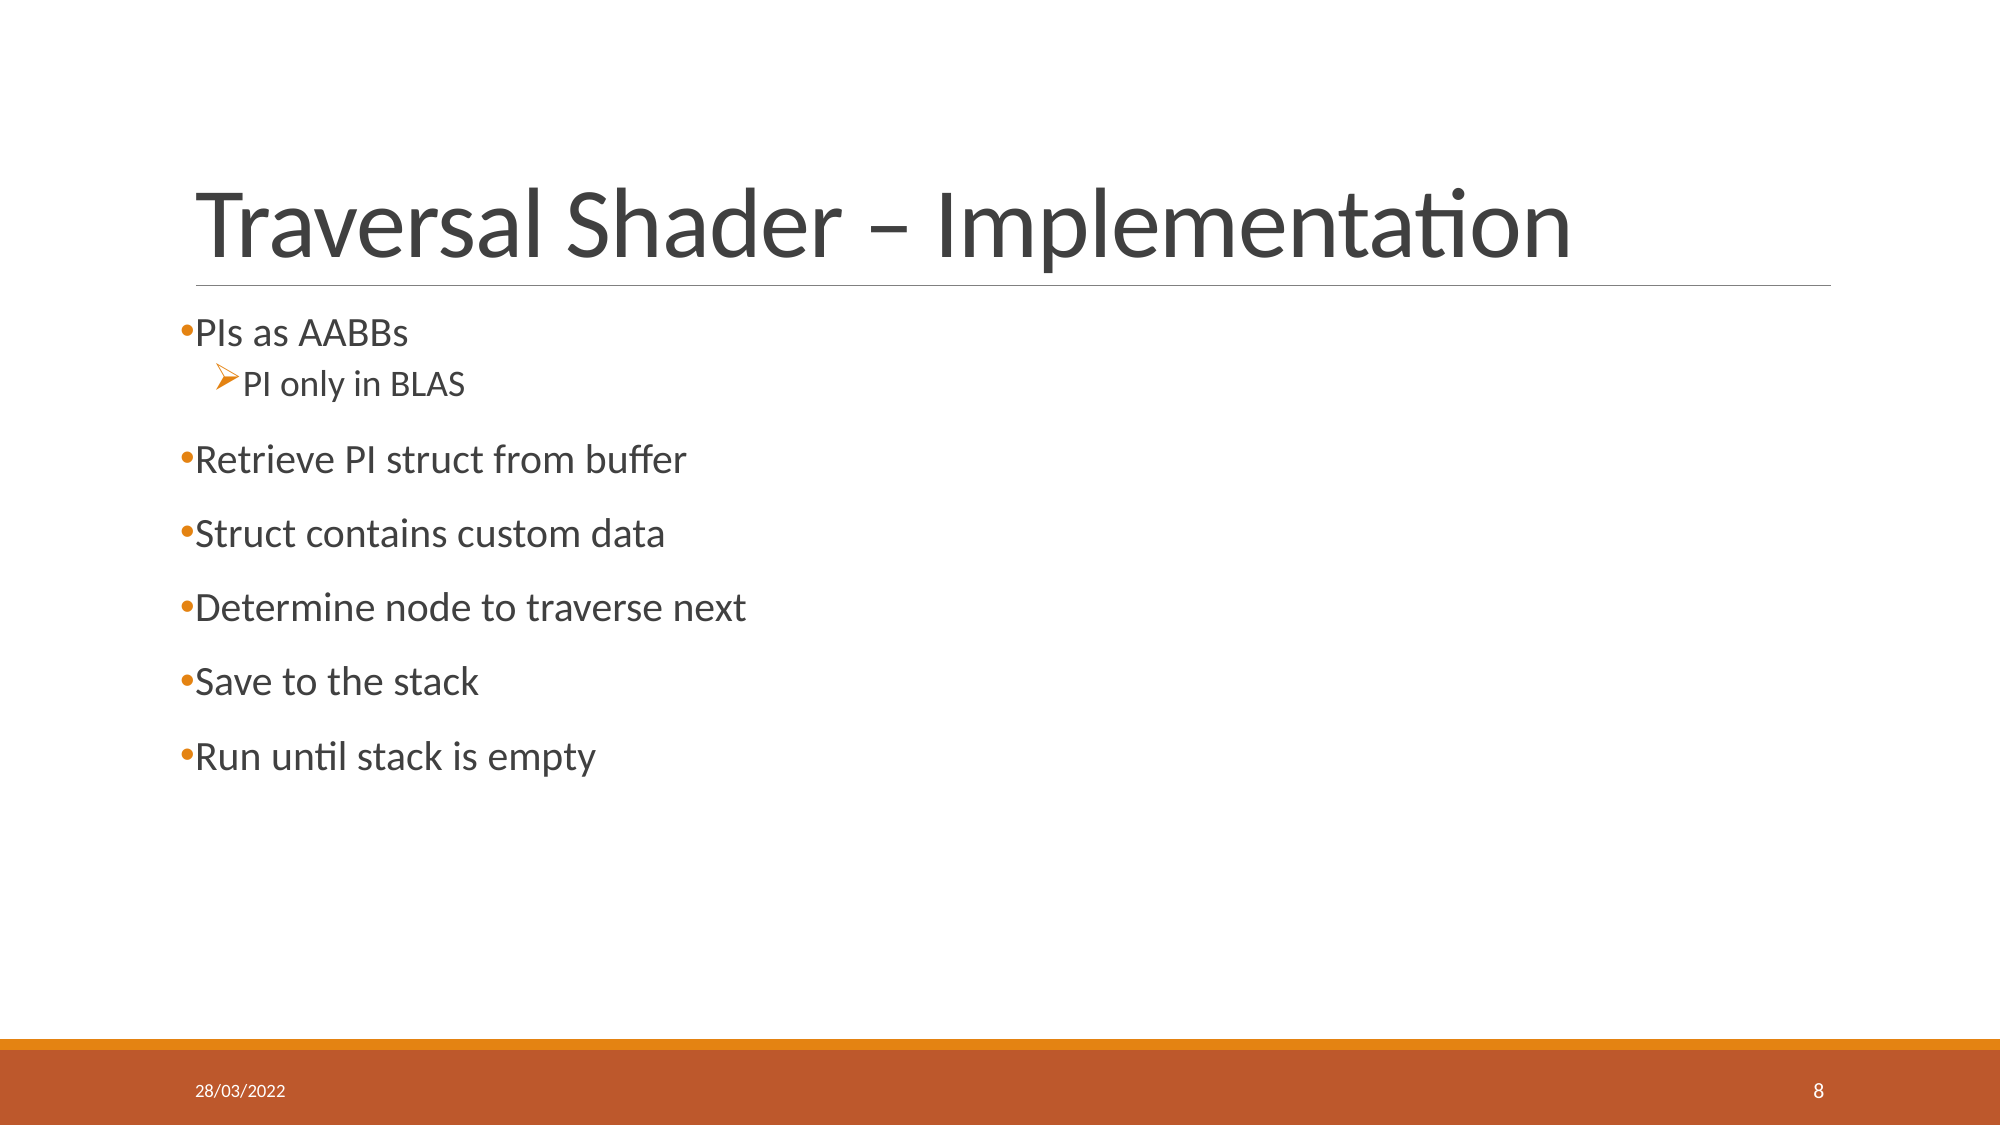

# Traversal Shader – Implementation
PIs as AABBs
PI only in BLAS
Retrieve PI struct from buffer
Struct contains custom data
Determine node to traverse next
Save to the stack
Run until stack is empty
28/03/2022
8